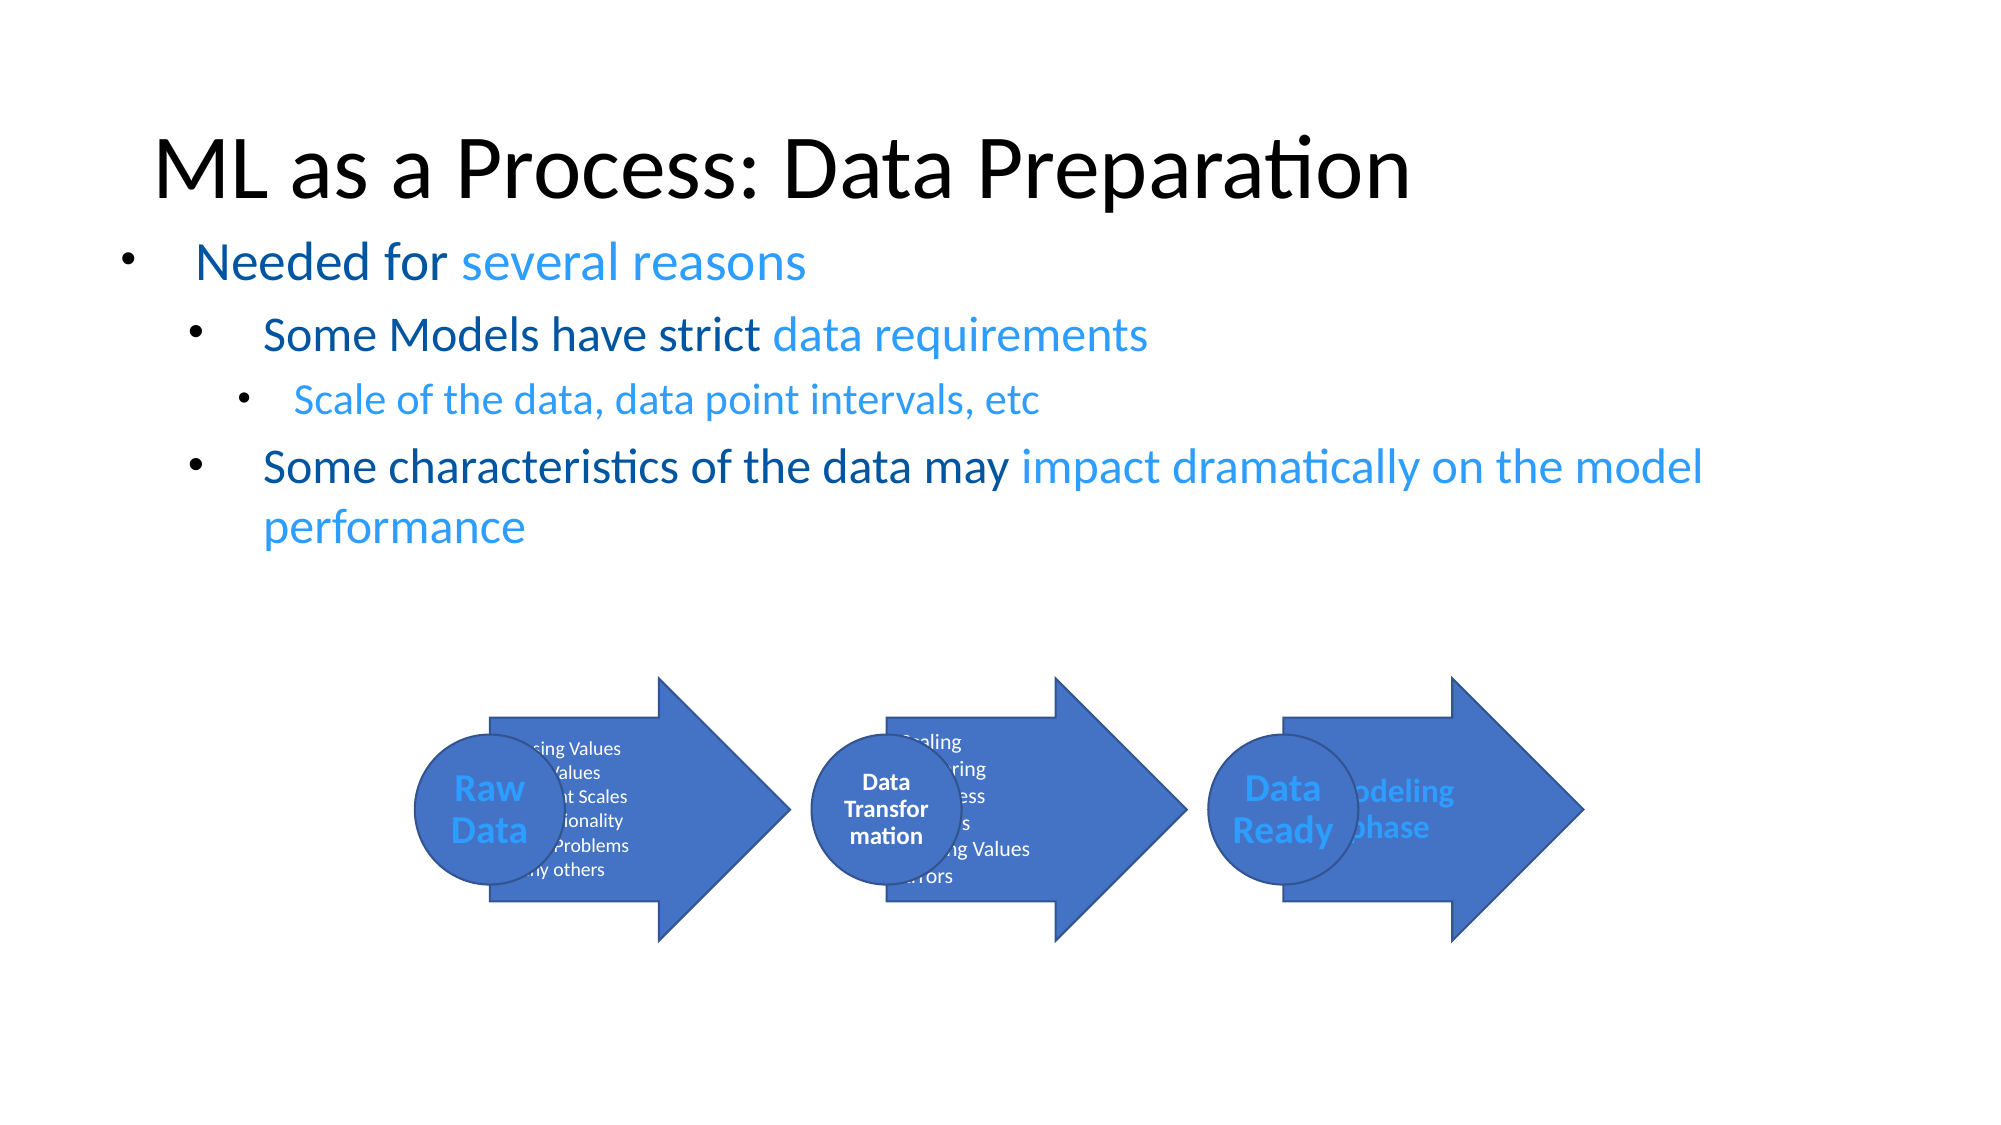

# ML as a Process: Data Preparation
Needed for several reasons
Some Models have strict data requirements
Scale of the data, data point intervals, etc
Some characteristics of the data may impact dramatically on the model performance

Missing Values
Error Values
Different Scales
Dimensionality
Types Problems
Many others
Raw Data
Scaling
Centering
Skewness
Outliers
Missing Values
Errors
Data Transformation
Modeling phase
Data Ready
21